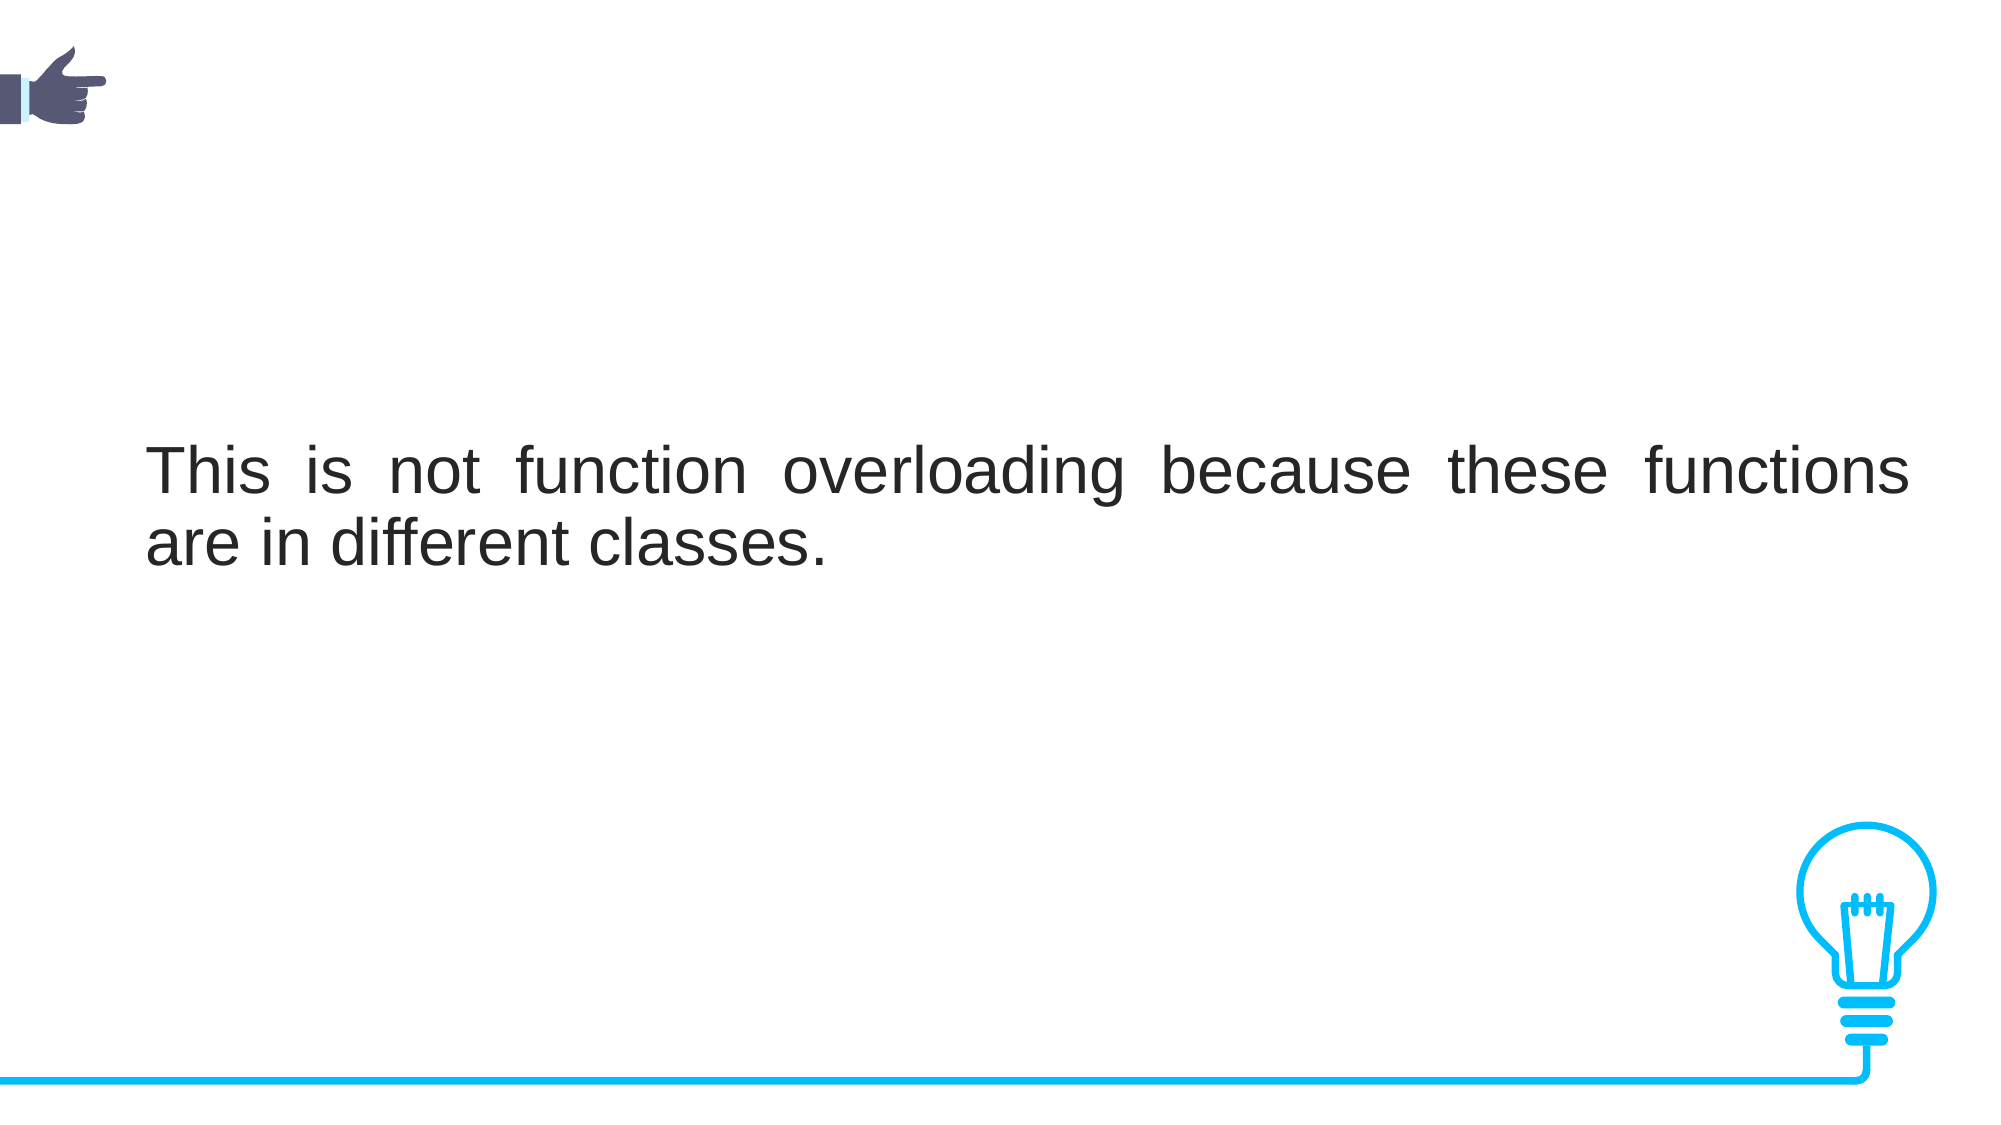

This is not function overloading because these functions are in different classes.